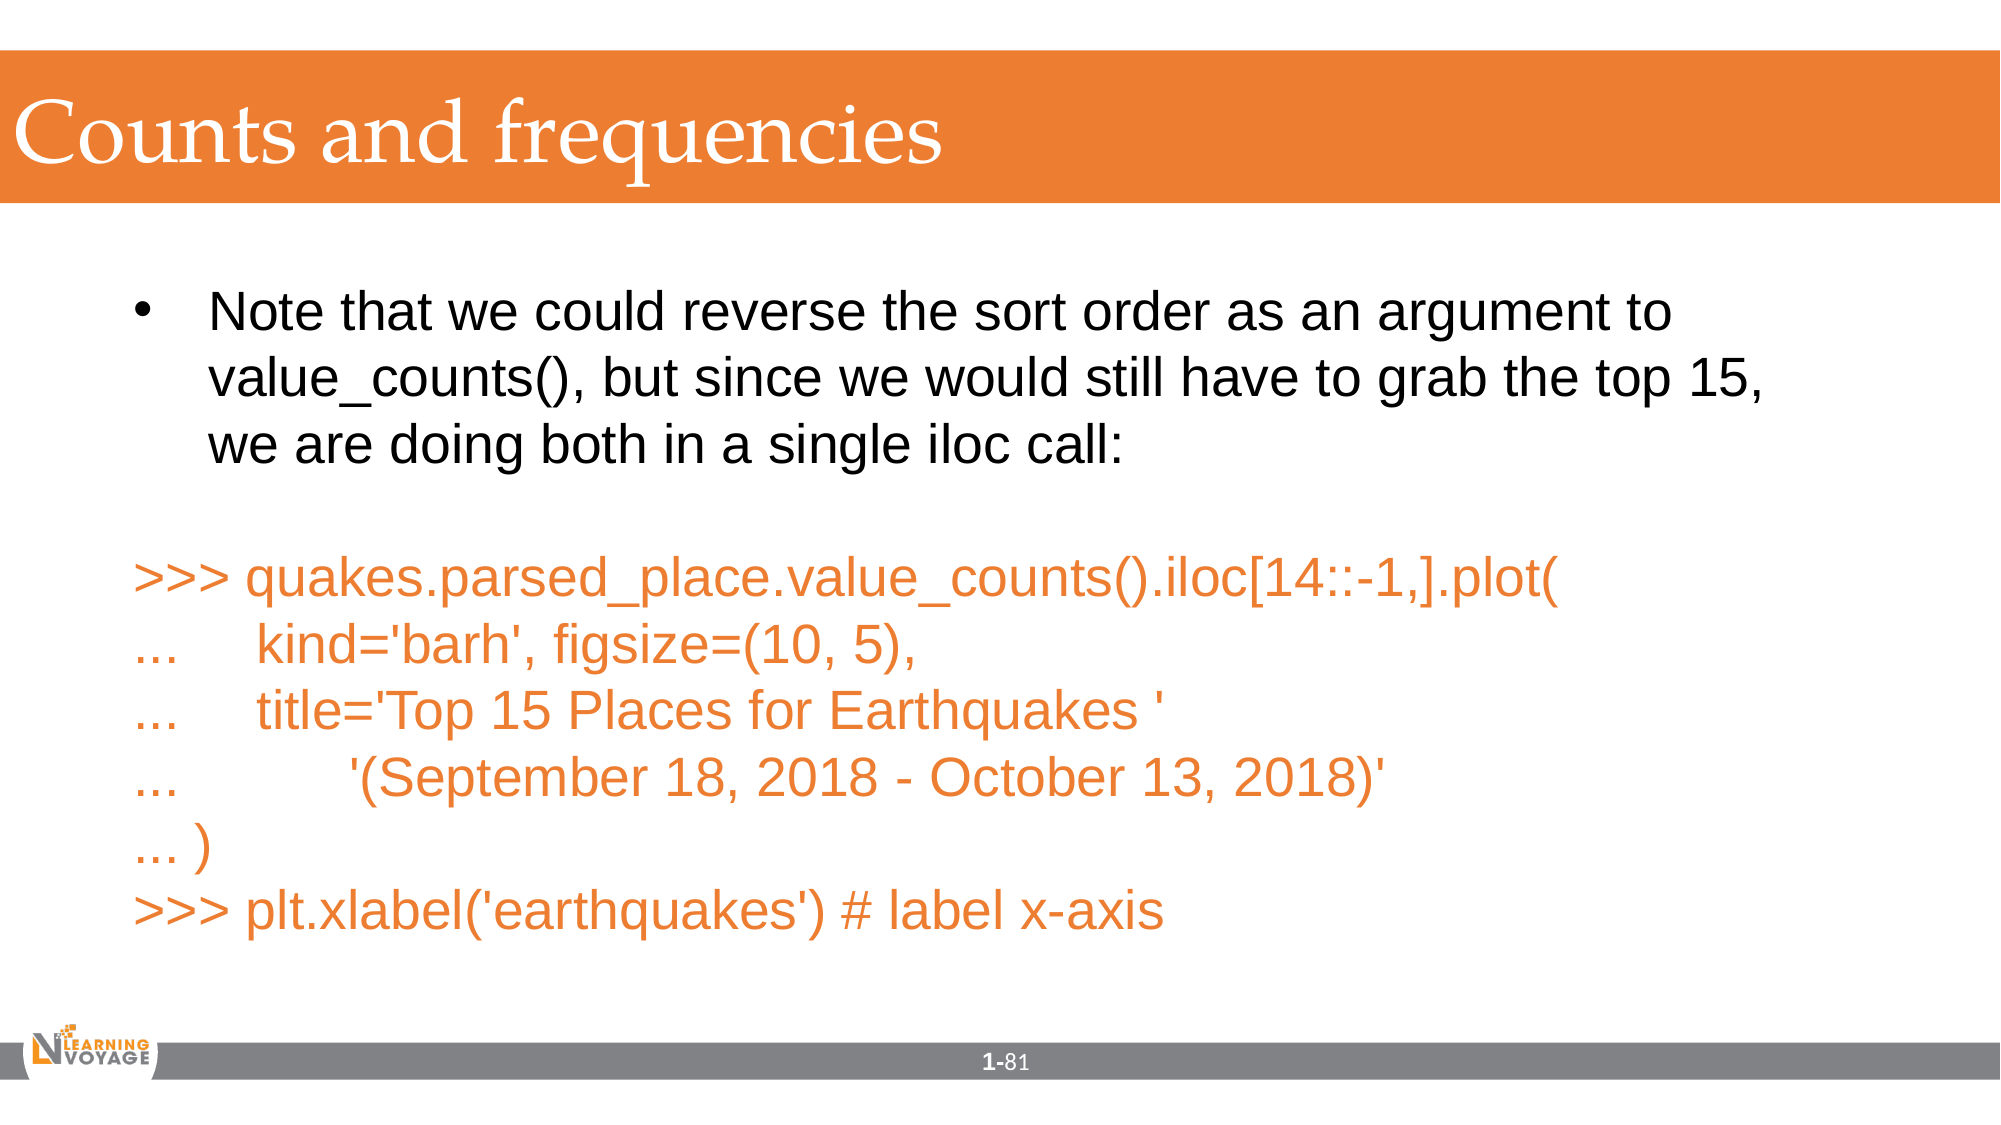

Counts and frequencies
Note that we could reverse the sort order as an argument to value_counts(), but since we would still have to grab the top 15, we are doing both in a single iloc call:

>>> quakes.parsed_place.value_counts().iloc[14::-1,].plot(
...     kind='barh', figsize=(10, 5),
...     title='Top 15 Places for Earthquakes '
...           '(September 18, 2018 - October 13, 2018)'
... )
>>> plt.xlabel('earthquakes') # label x-axis
1-81